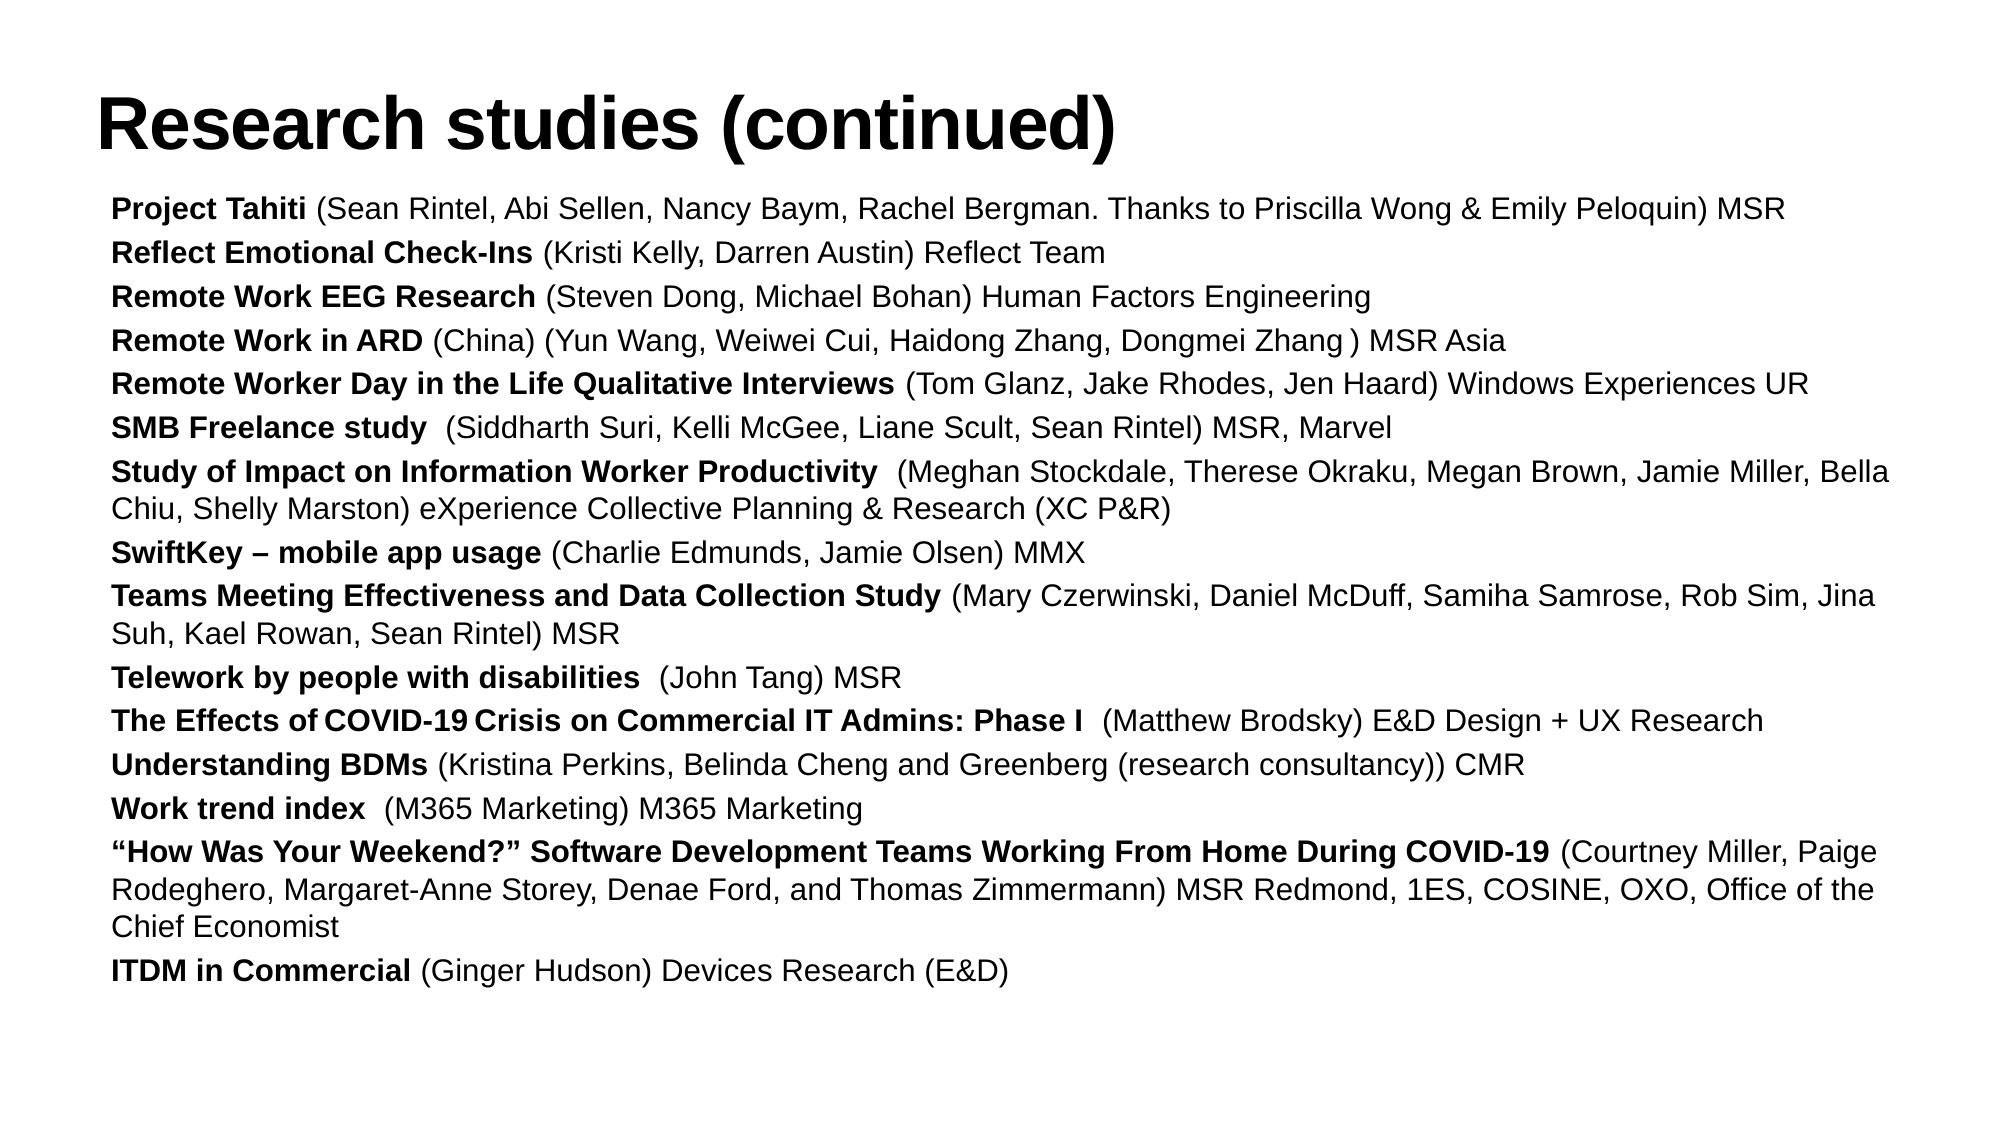

# Research studies (continued)
Project Tahiti (Sean Rintel, Abi Sellen, Nancy Baym, Rachel Bergman. Thanks to Priscilla Wong & Emily Peloquin) MSR
Reflect Emotional Check-Ins (Kristi Kelly, Darren Austin) Reflect Team
Remote Work EEG Research (Steven Dong, Michael Bohan) Human Factors Engineering
Remote Work in ARD (China) (Yun Wang, Weiwei Cui, Haidong Zhang, Dongmei Zhang ) MSR Asia
Remote Worker Day in the Life Qualitative Interviews (Tom Glanz, Jake Rhodes, Jen Haard) Windows Experiences UR
SMB Freelance study  (Siddharth Suri, Kelli McGee, Liane Scult, Sean Rintel) MSR, Marvel
Study of Impact on Information Worker Productivity  (Meghan Stockdale, Therese Okraku, Megan Brown, Jamie Miller, Bella Chiu, Shelly Marston) eXperience Collective Planning & Research (XC P&R)
SwiftKey – mobile app usage (Charlie Edmunds, Jamie Olsen) MMX
Teams Meeting Effectiveness and Data Collection Study (Mary Czerwinski, Daniel McDuff, Samiha Samrose, Rob Sim, Jina Suh, Kael Rowan, Sean Rintel) MSR
Telework by people with disabilities  (John Tang) MSR
The Effects of COVID-19 Crisis on Commercial IT Admins: Phase I  (Matthew Brodsky) E&D Design + UX Research
Understanding BDMs (Kristina Perkins, Belinda Cheng and Greenberg (research consultancy)) CMR
Work trend index  (M365 Marketing) M365 Marketing
“How Was Your Weekend?” Software Development Teams Working From Home During COVID-19 (Courtney Miller, Paige Rodeghero, Margaret-Anne Storey, Denae Ford, and Thomas Zimmermann) MSR Redmond, 1ES, COSINE, OXO, Office of the Chief Economist
ITDM in Commercial (Ginger Hudson) Devices Research (E&D)